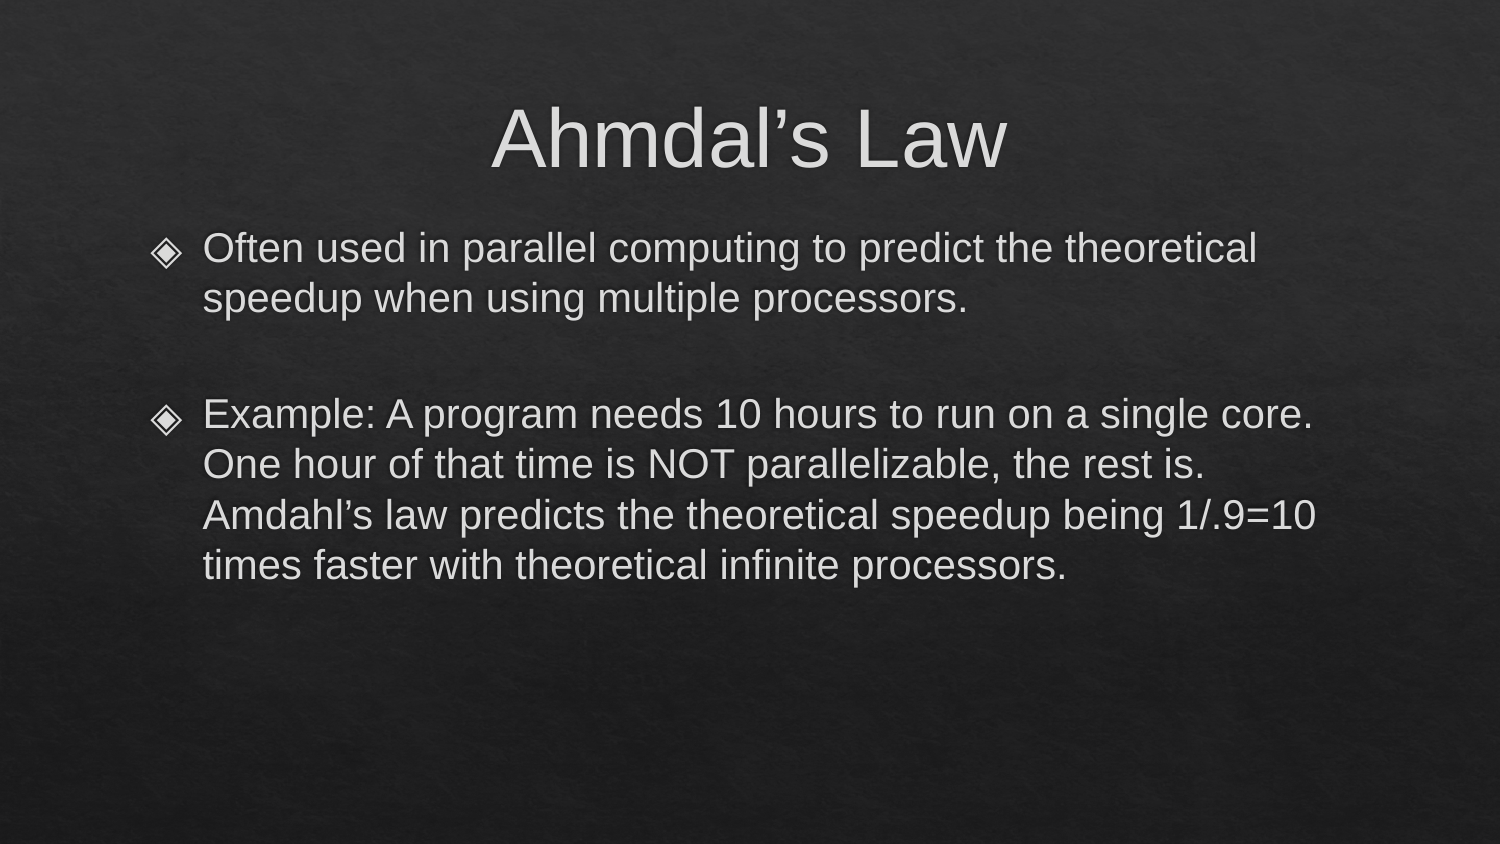

# Ahmdal’s Law
Often used in parallel computing to predict the theoretical speedup when using multiple processors.

Example: A program needs 10 hours to run on a single core. One hour of that time is NOT parallelizable, the rest is. Amdahl’s law predicts the theoretical speedup being 1/.9=10 times faster with theoretical infinite processors.